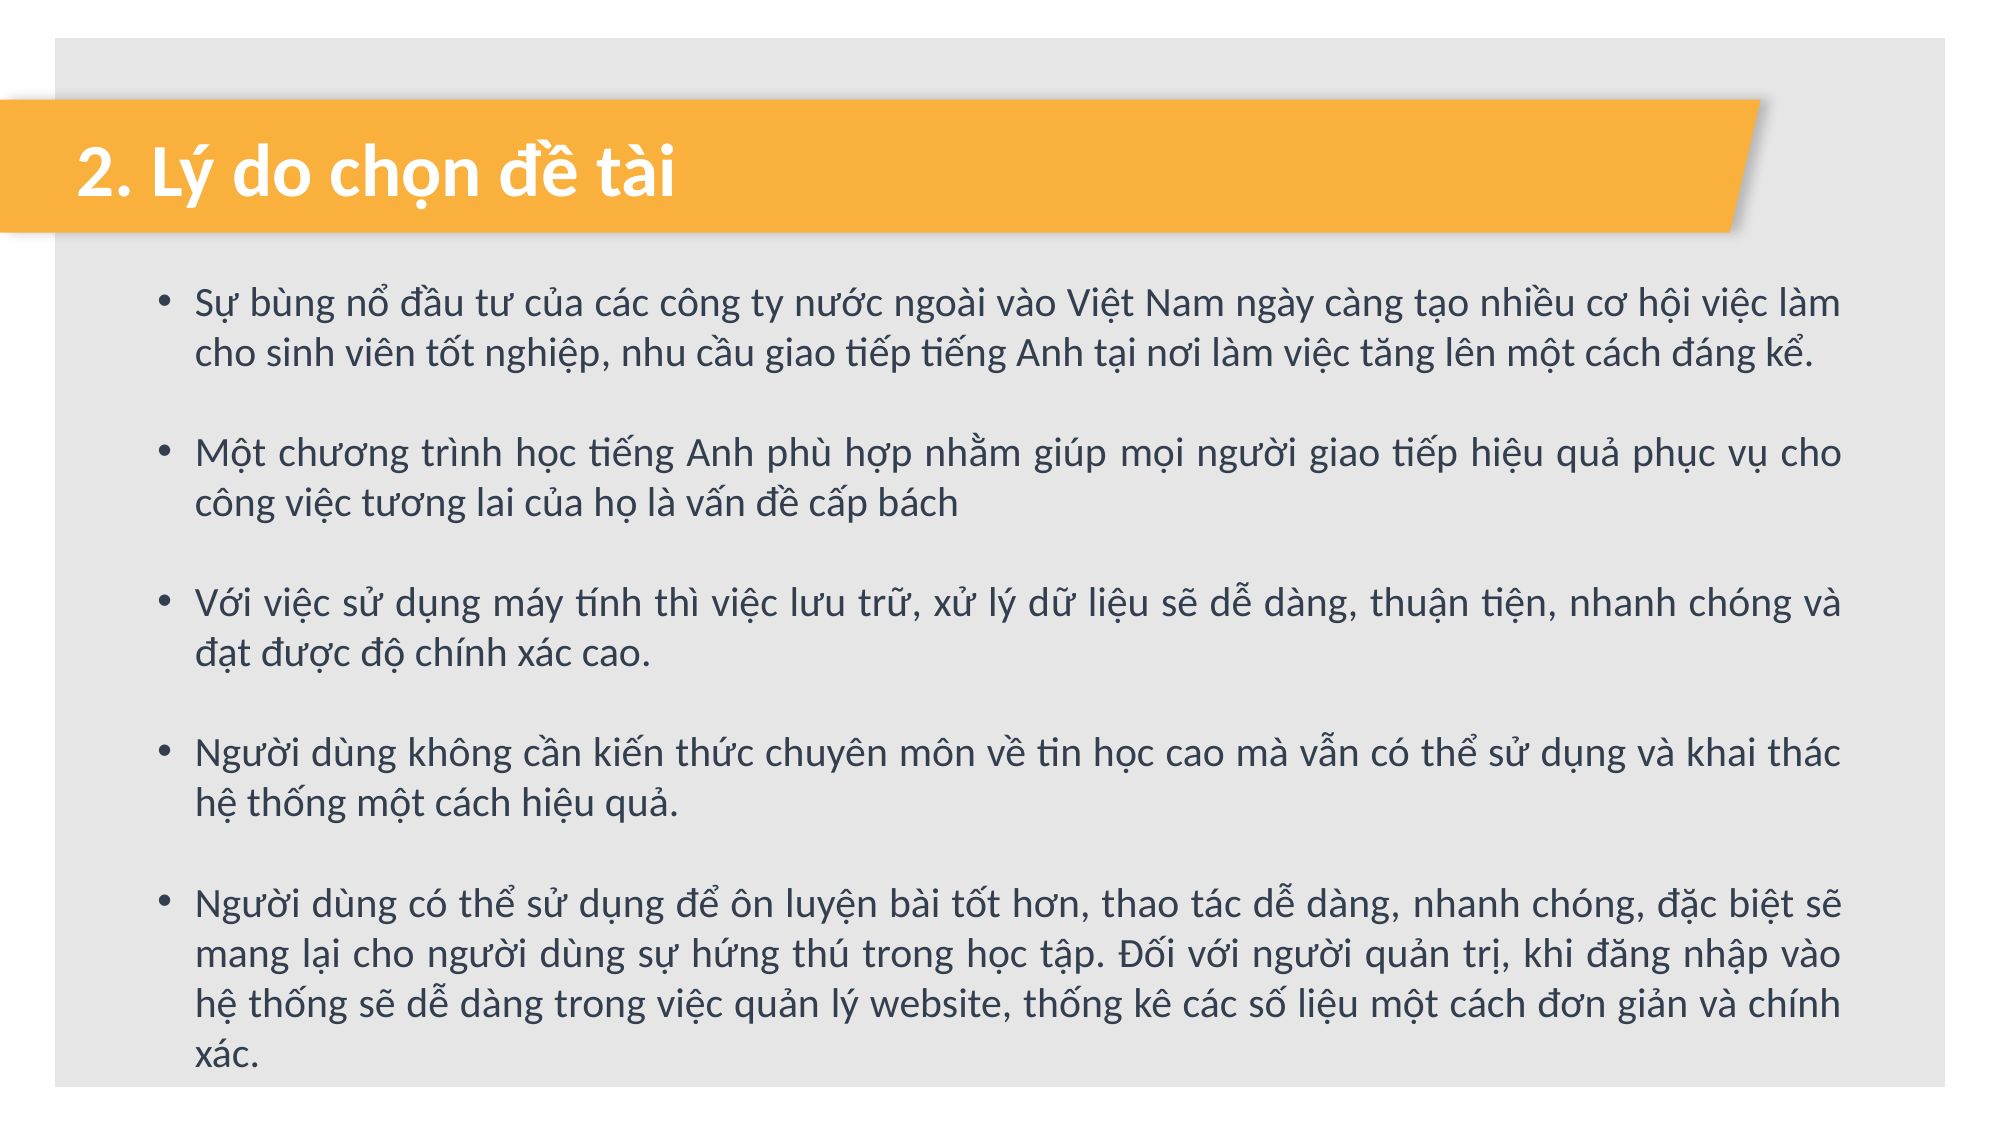

2. Lý do chọn đề tài
Sự bùng nổ đầu tư của các công ty nước ngoài vào Việt Nam ngày càng tạo nhiều cơ hội việc làm cho sinh viên tốt nghiệp, nhu cầu giao tiếp tiếng Anh tại nơi làm việc tăng lên một cách đáng kể.

Một chương trình học tiếng Anh phù hợp nhằm giúp mọi người giao tiếp hiệu quả phục vụ cho công việc tương lai của họ là vấn đề cấp bách

Với việc sử dụng máy tính thì việc lưu trữ, xử lý dữ liệu sẽ dễ dàng, thuận tiện, nhanh chóng và đạt được độ chính xác cao.

Người dùng không cần kiến thức chuyên môn về tin học cao mà vẫn có thể sử dụng và khai thác hệ thống một cách hiệu quả.

Người dùng có thể sử dụng để ôn luyện bài tốt hơn, thao tác dễ dàng, nhanh chóng, đặc biệt sẽ mang lại cho người dùng sự hứng thú trong học tập. Đối với người quản trị, khi đăng nhập vào hệ thống sẽ dễ dàng trong việc quản lý website, thống kê các số liệu một cách đơn giản và chính xác.